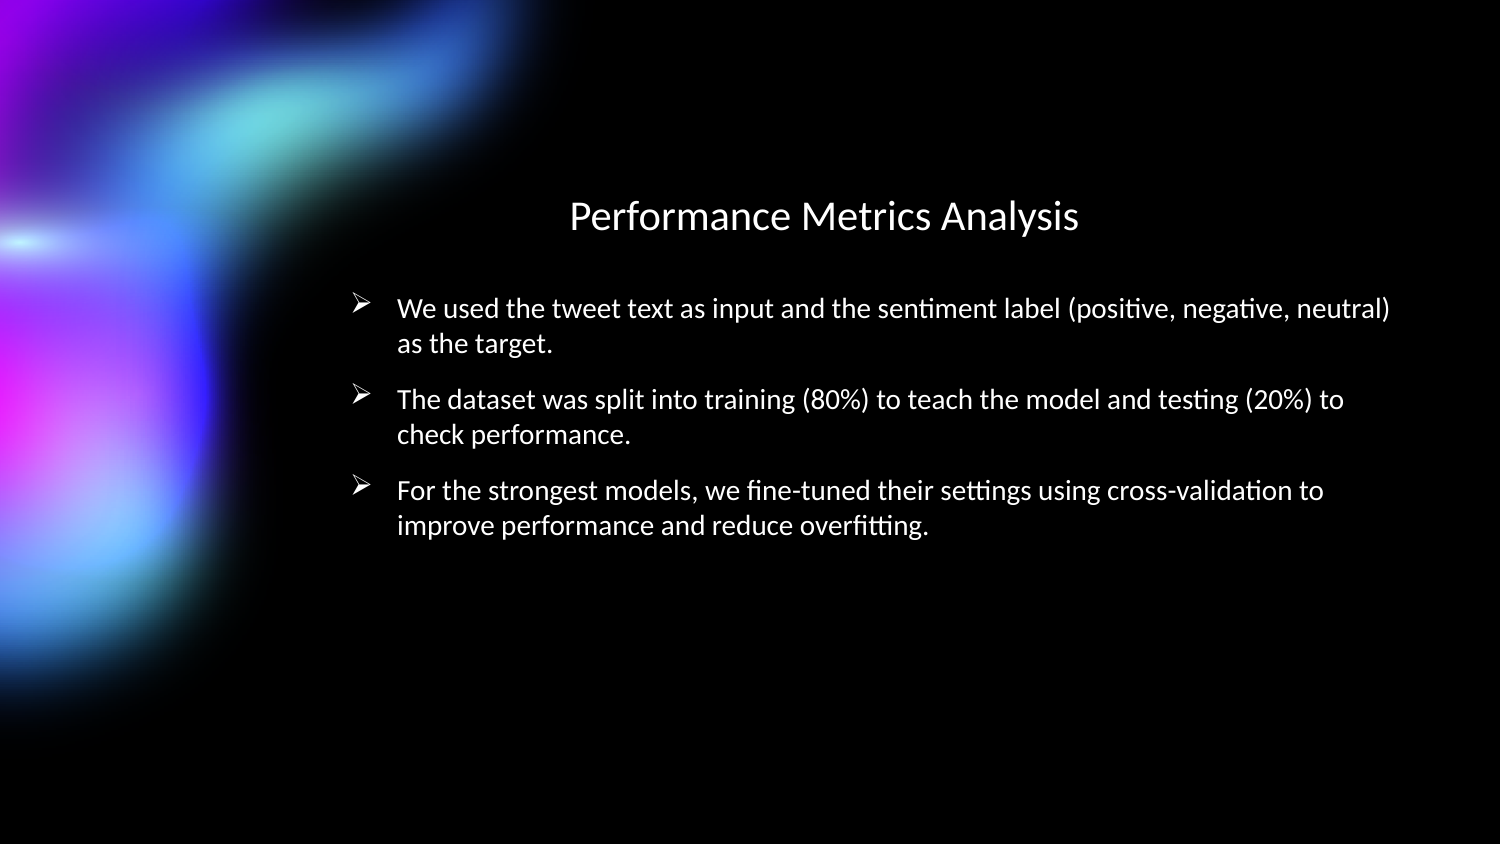

# Performance Metrics Analysis
We used the tweet text as input and the sentiment label (positive, negative, neutral) as the target.
The dataset was split into training (80%) to teach the model and testing (20%) to check performance.
For the strongest models, we fine-tuned their settings using cross-validation to improve performance and reduce overfitting.